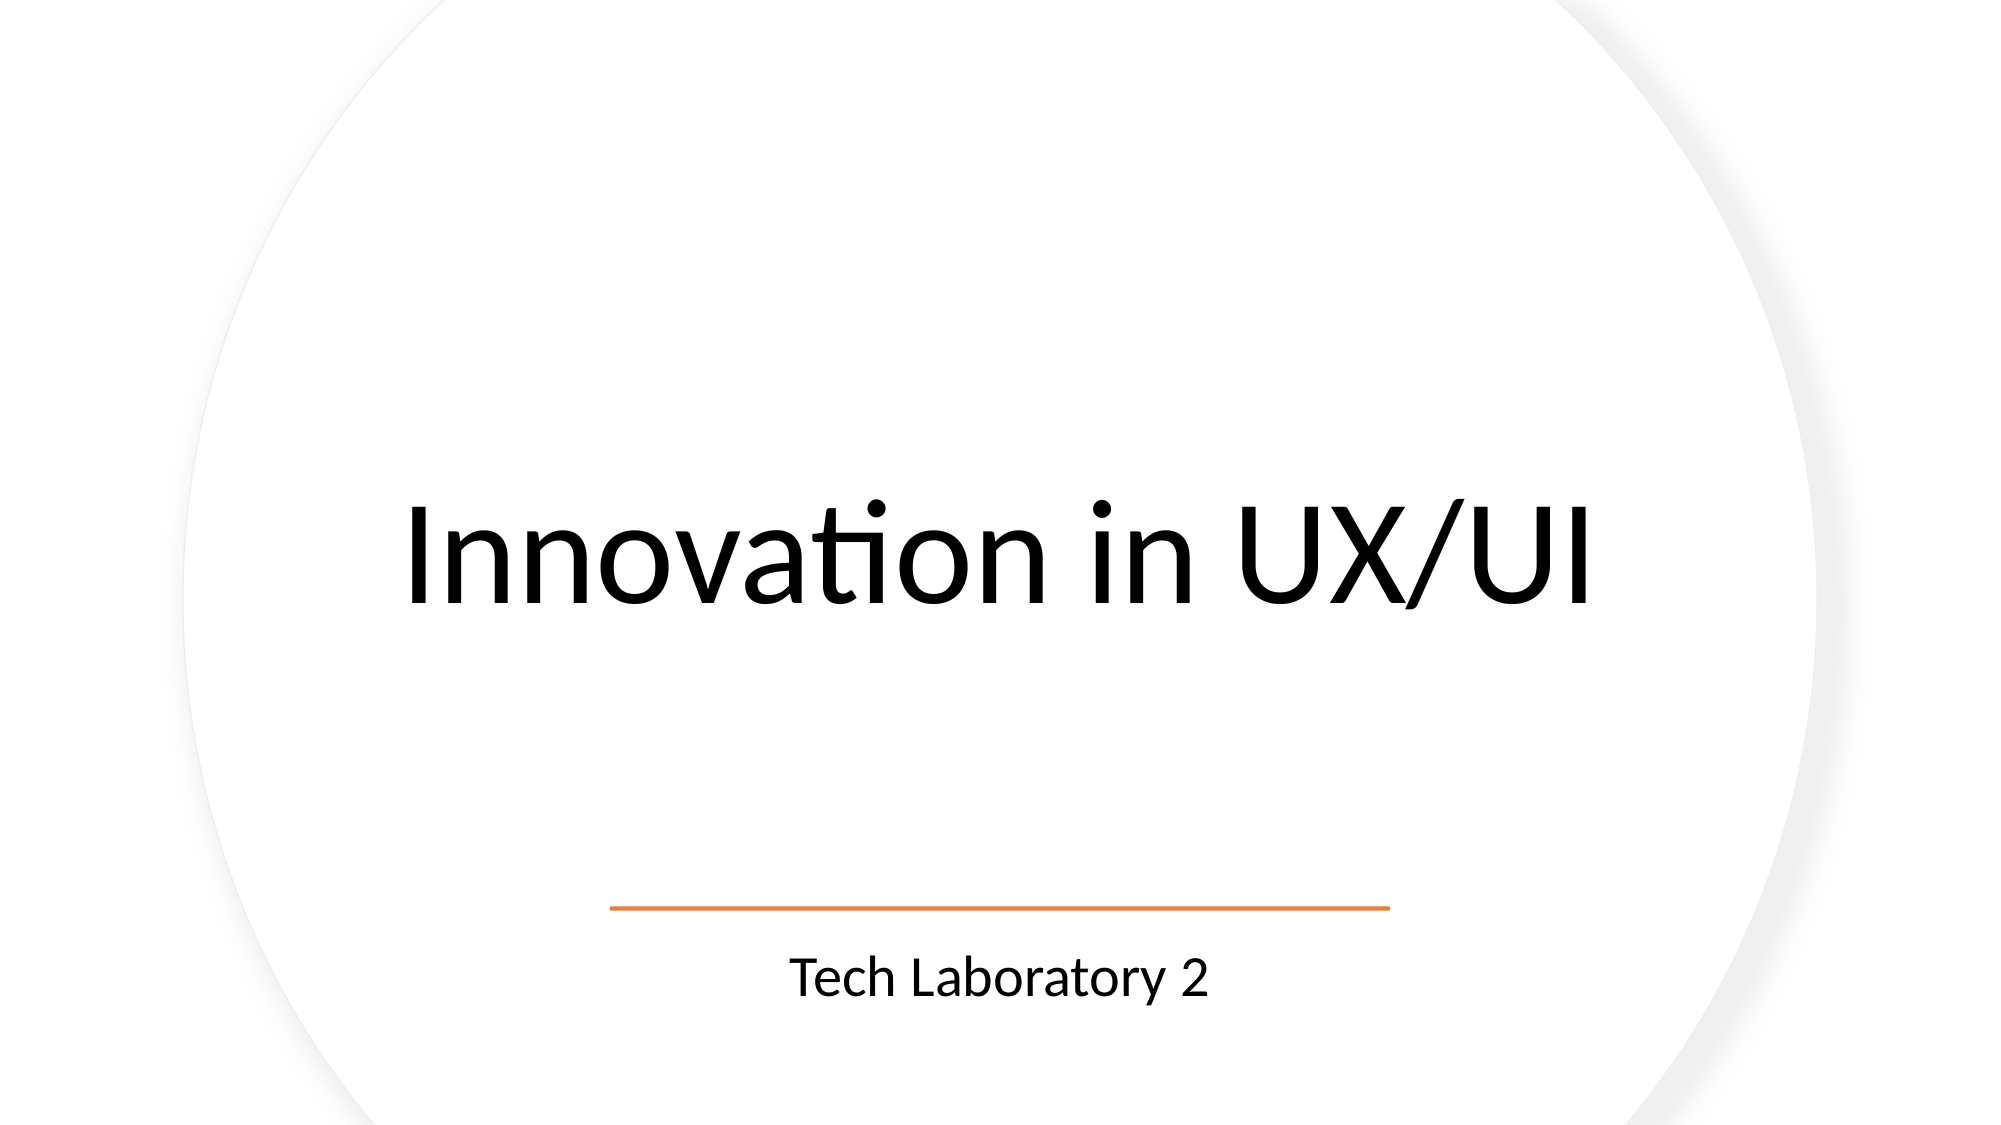

# Innovation in UX/UI

Tech Laboratory 2